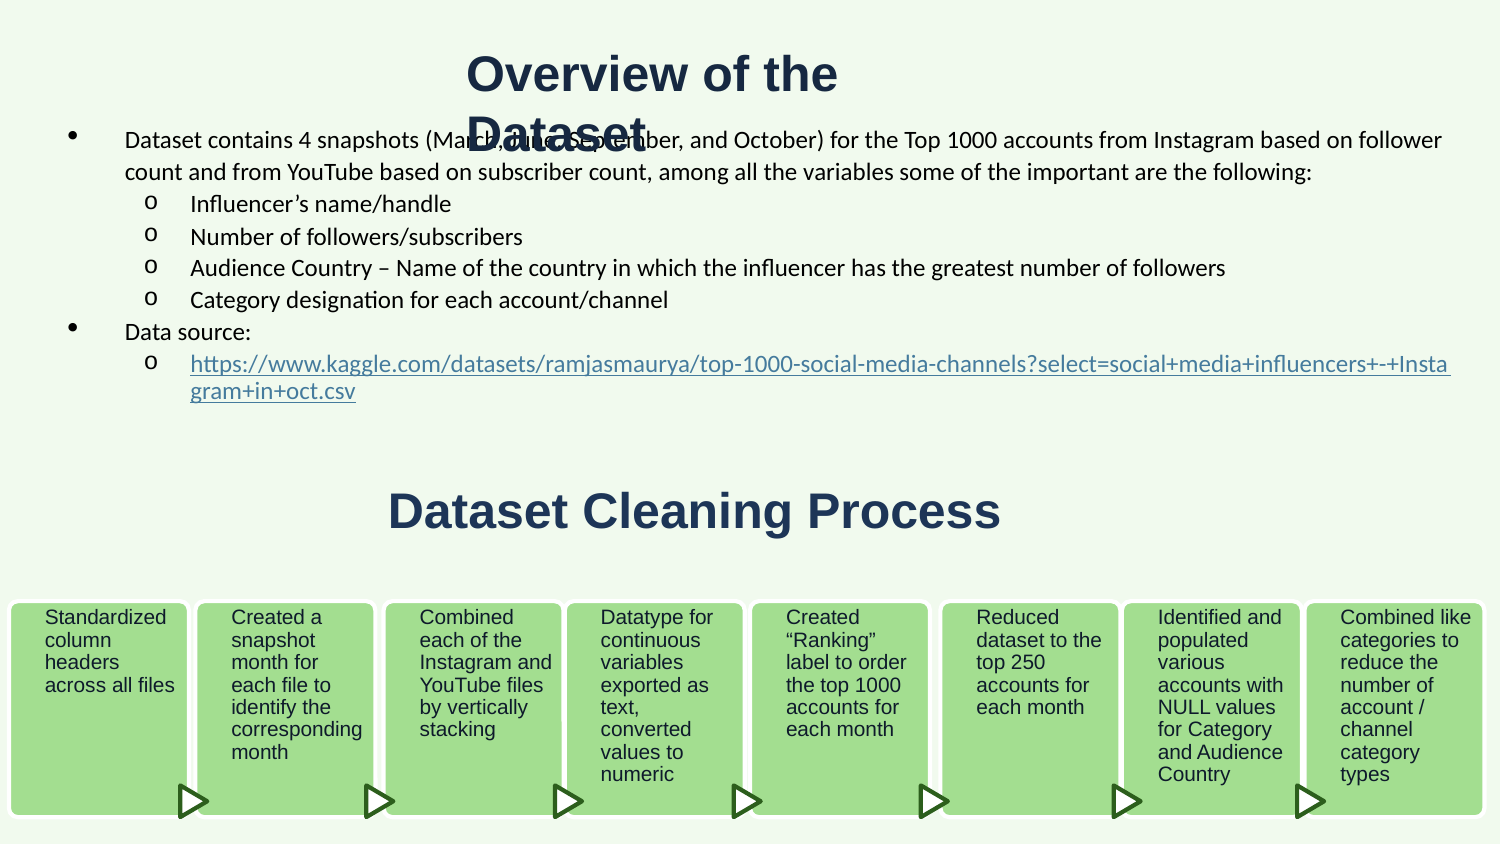

Overview of the Dataset
Dataset contains 4 snapshots (March, June, September, and October) for the Top 1000 accounts from Instagram based on follower count and from YouTube based on subscriber count, among all the variables some of the important are the following:
Influencer’s name/handle
Number of followers/subscribers
Audience Country – Name of the country in which the influencer has the greatest number of followers
Category designation for each account/channel
Data source:
https://www.kaggle.com/datasets/ramjasmaurya/top-1000-social-media-channels?select=social+media+influencers+-+Instagram+in+oct.csv
Dataset Cleaning Process

Standardized column headers across all files

Created a snapshot month for each file to identify the corresponding month

Combined each of the Instagram and YouTube files by vertically stacking

Datatype for continuous variables exported as text, converted values to numeric

Created “Ranking” label to order the top 1000 accounts for each month

Reduced dataset to the top 250 accounts for each month

Identified and populated various accounts with NULL values for Category and Audience Country

Combined like categories to reduce the number of account / channel category types